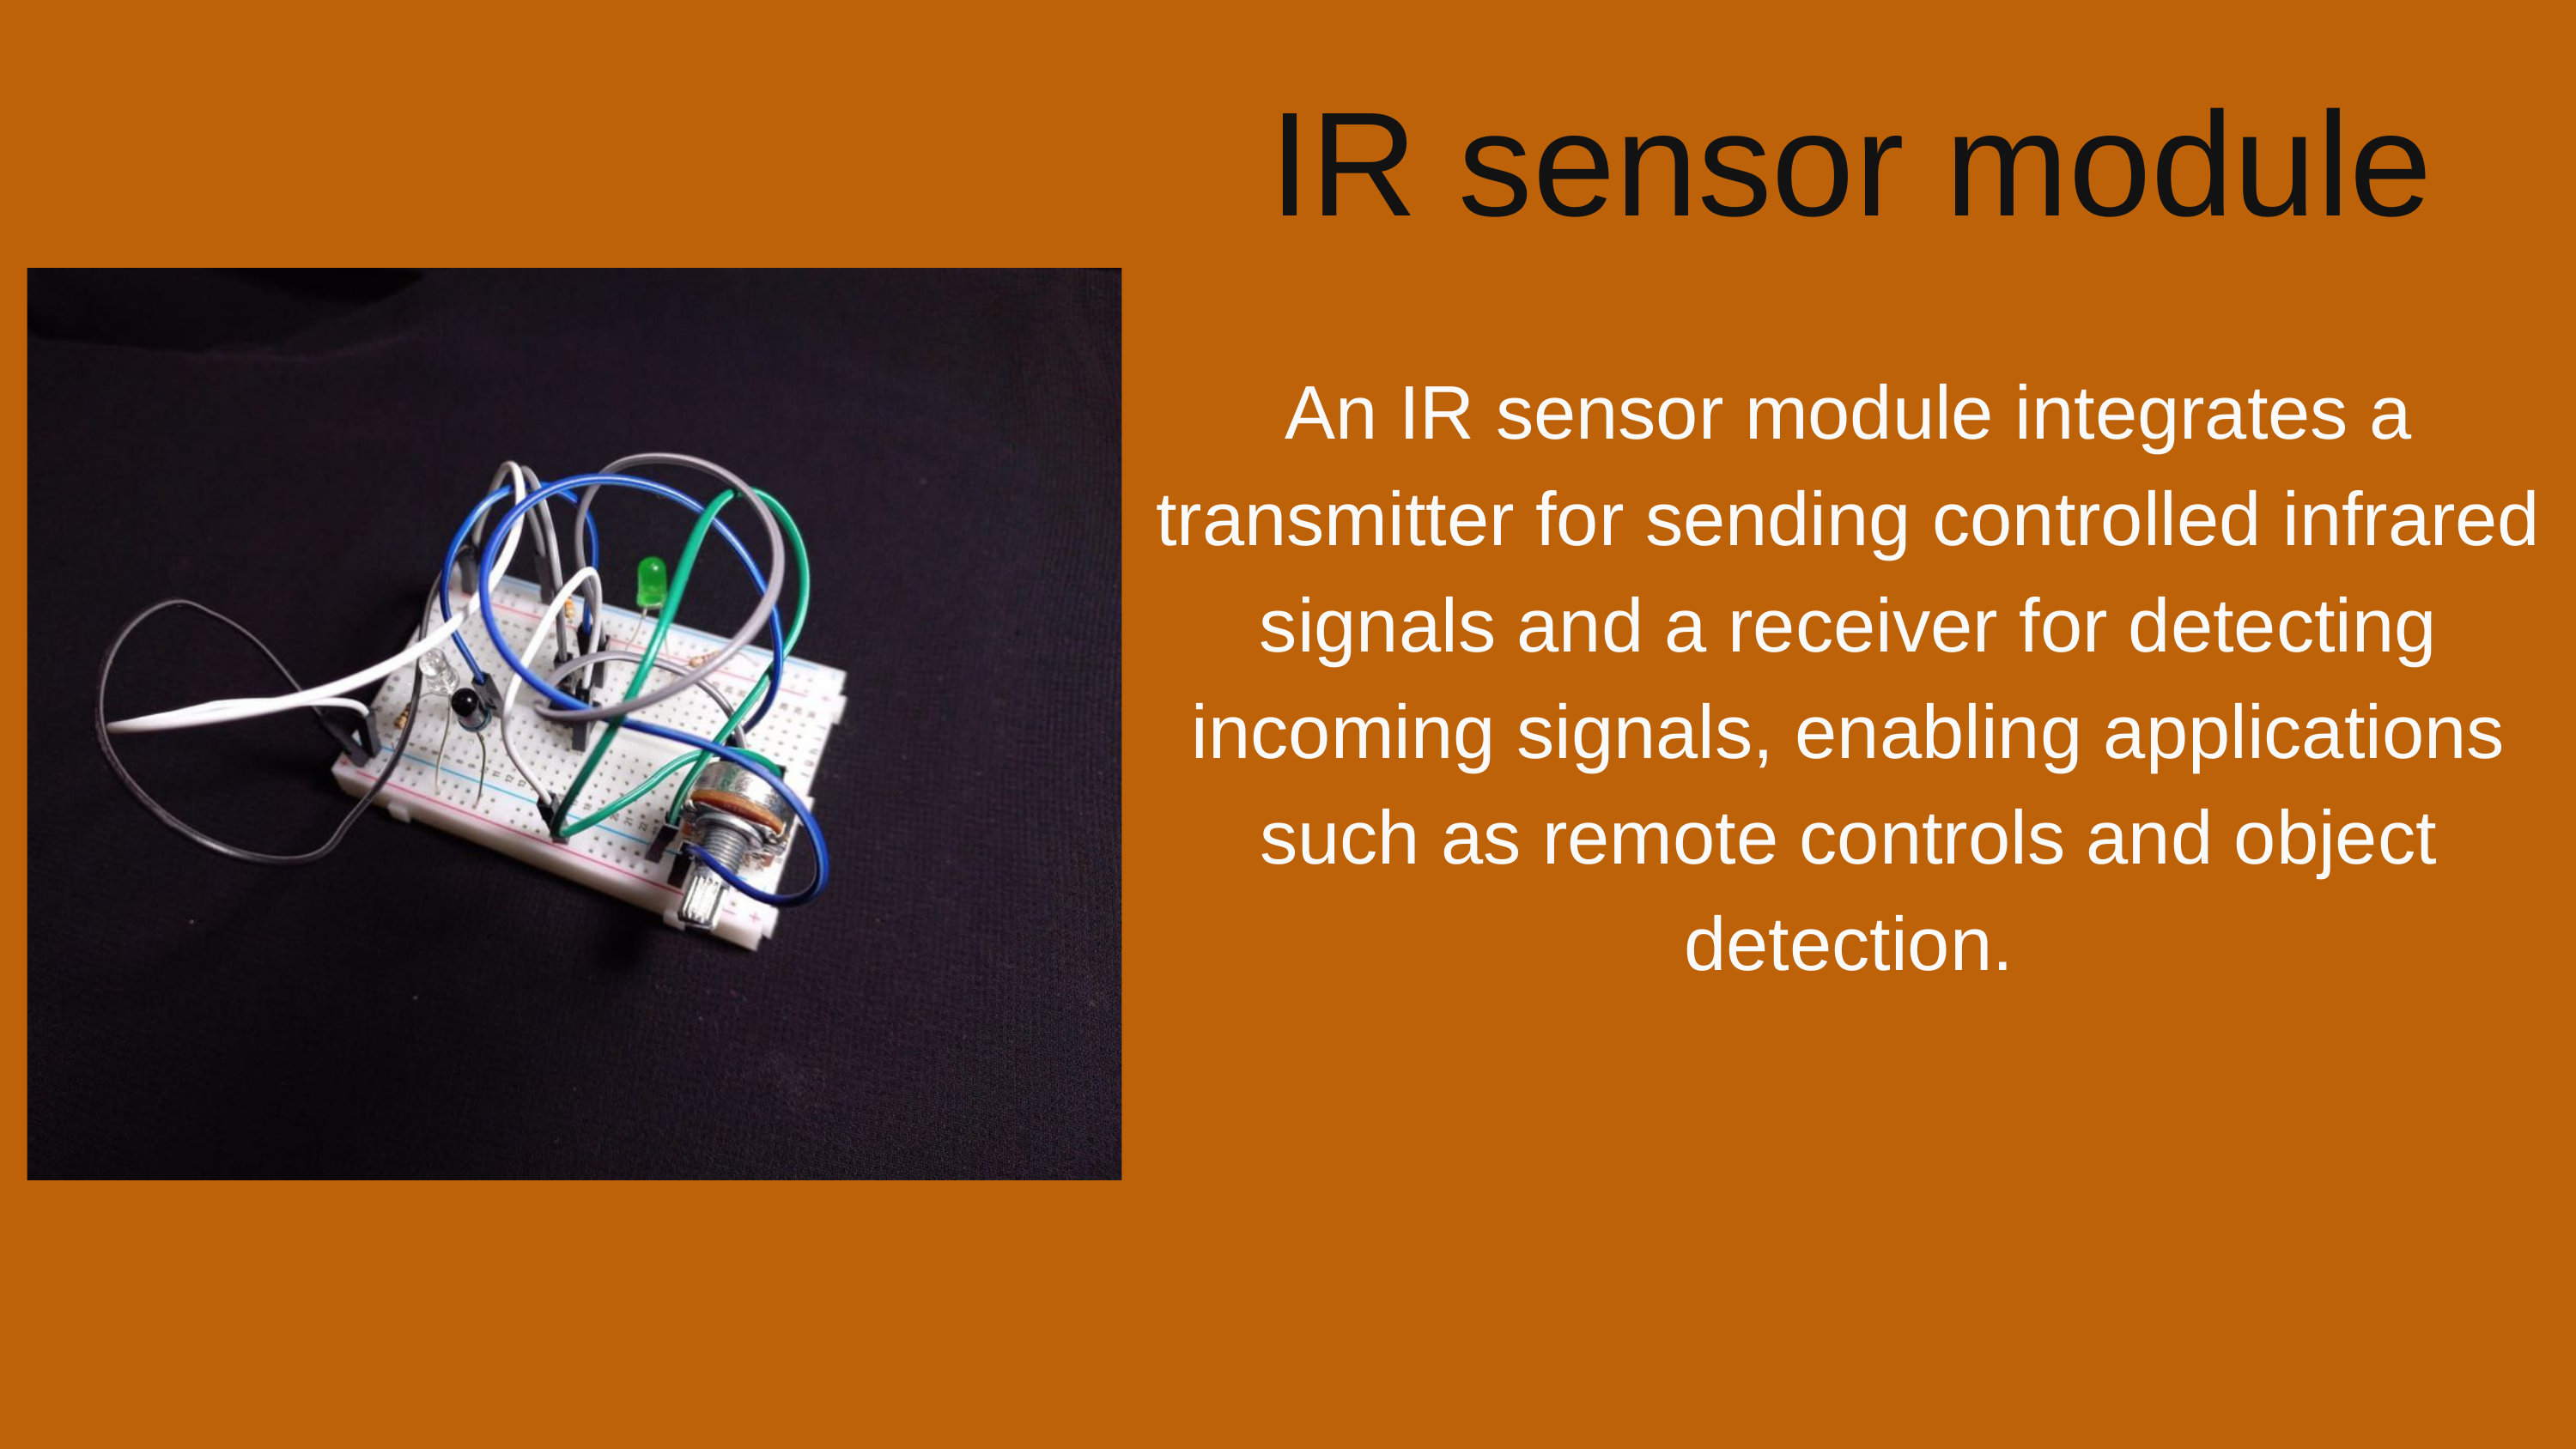

IR sensor module

An IR sensor module integrates a transmitter for sending controlled infrared signals and a receiver for detecting incoming signals, enabling applications such as remote controls and object detection.